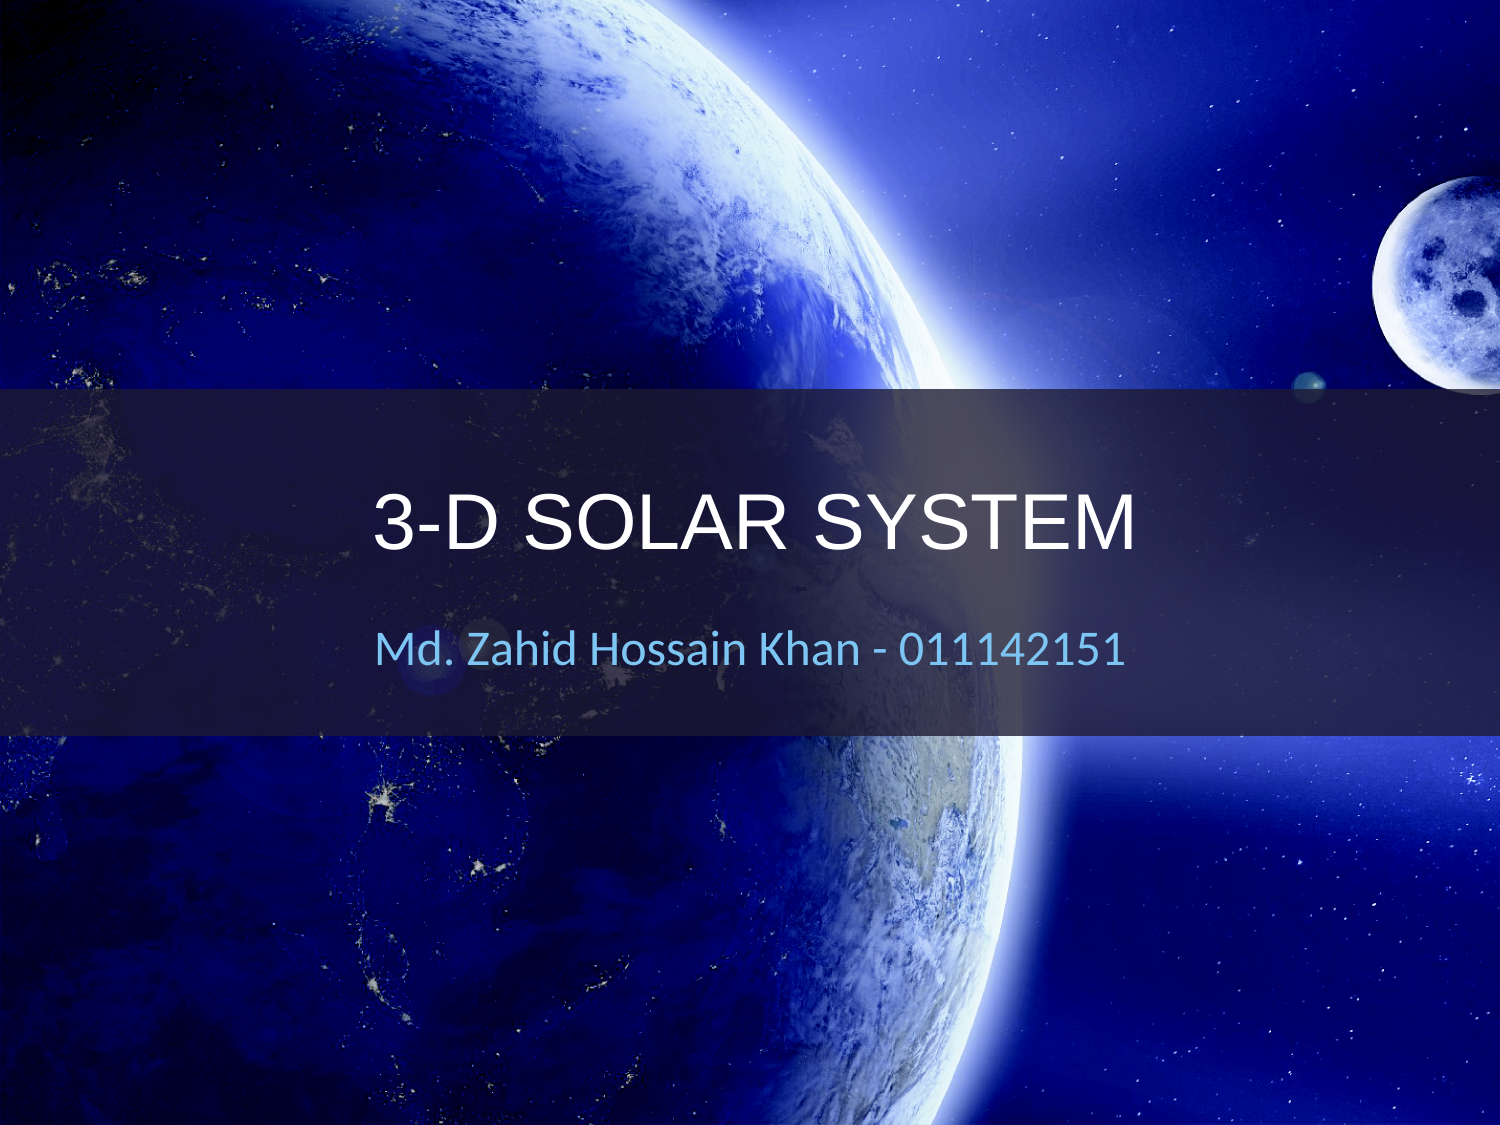

# 3-D Solar System
Md. Zahid Hossain Khan - 011142151